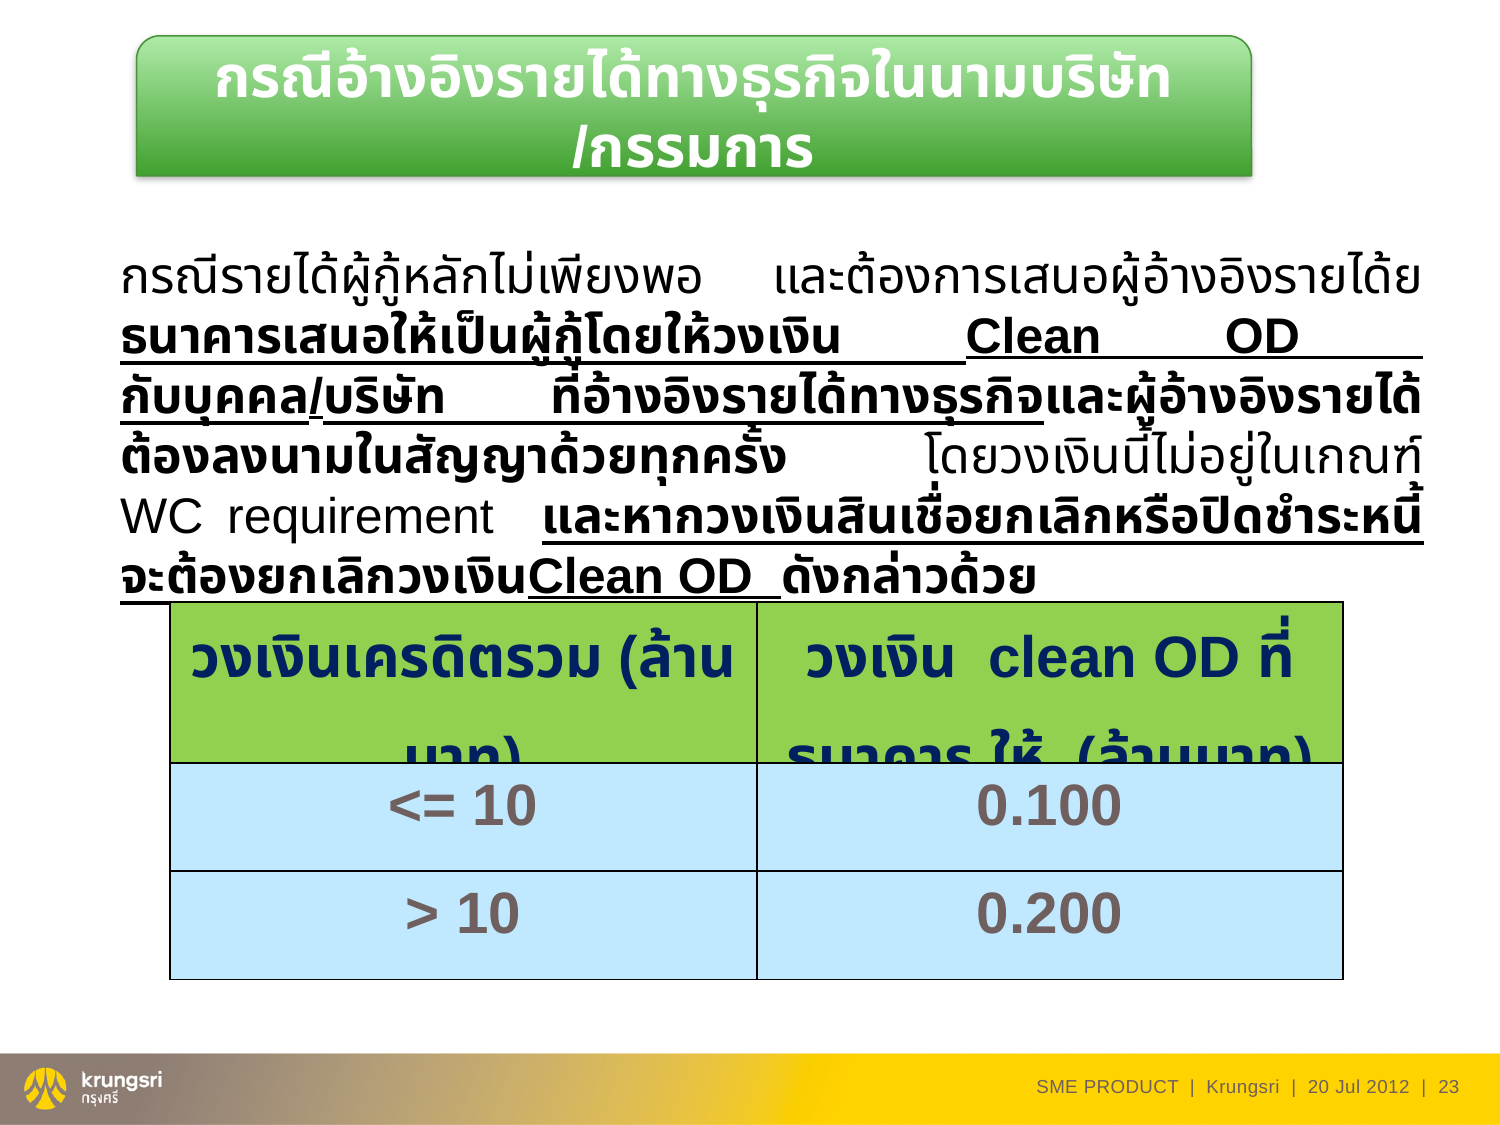

กรณีอ้างอิงรายได้ทางธุรกิจในนามบริษัท /กรรมการ
กรณีรายได้ผู้กู้หลักไม่เพียงพอ และต้องการเสนอผู้อ้างอิงรายได้ย ธนาคารเสนอให้เป็นผู้กู้โดยให้วงเงิน Clean OD  กับบุคคล/บริษัท ที่อ้างอิงรายได้ทางธุรกิจและผู้อ้างอิงรายได้ต้องลงนามในสัญญาด้วยทุกครั้ง    โดยวงเงินนี้ไม่อยู่ในเกณฑ์ WC requirement  และหากวงเงินสินเชื่อยกเลิกหรือปิดชำระหนี้จะต้องยกเลิกวงเงินClean OD  ดังกล่าวด้วย

| วงเงินเครดิตรวม (ล้านบาท) | วงเงิน clean OD ที่ธนาคาร ให้ (ล้านบาท) |
| --- | --- |
| <= 10 | 0.100 |
| > 10 | 0.200 |
SME PRODUCT  |  Krungsri  |  20 Jul 2012  |
23